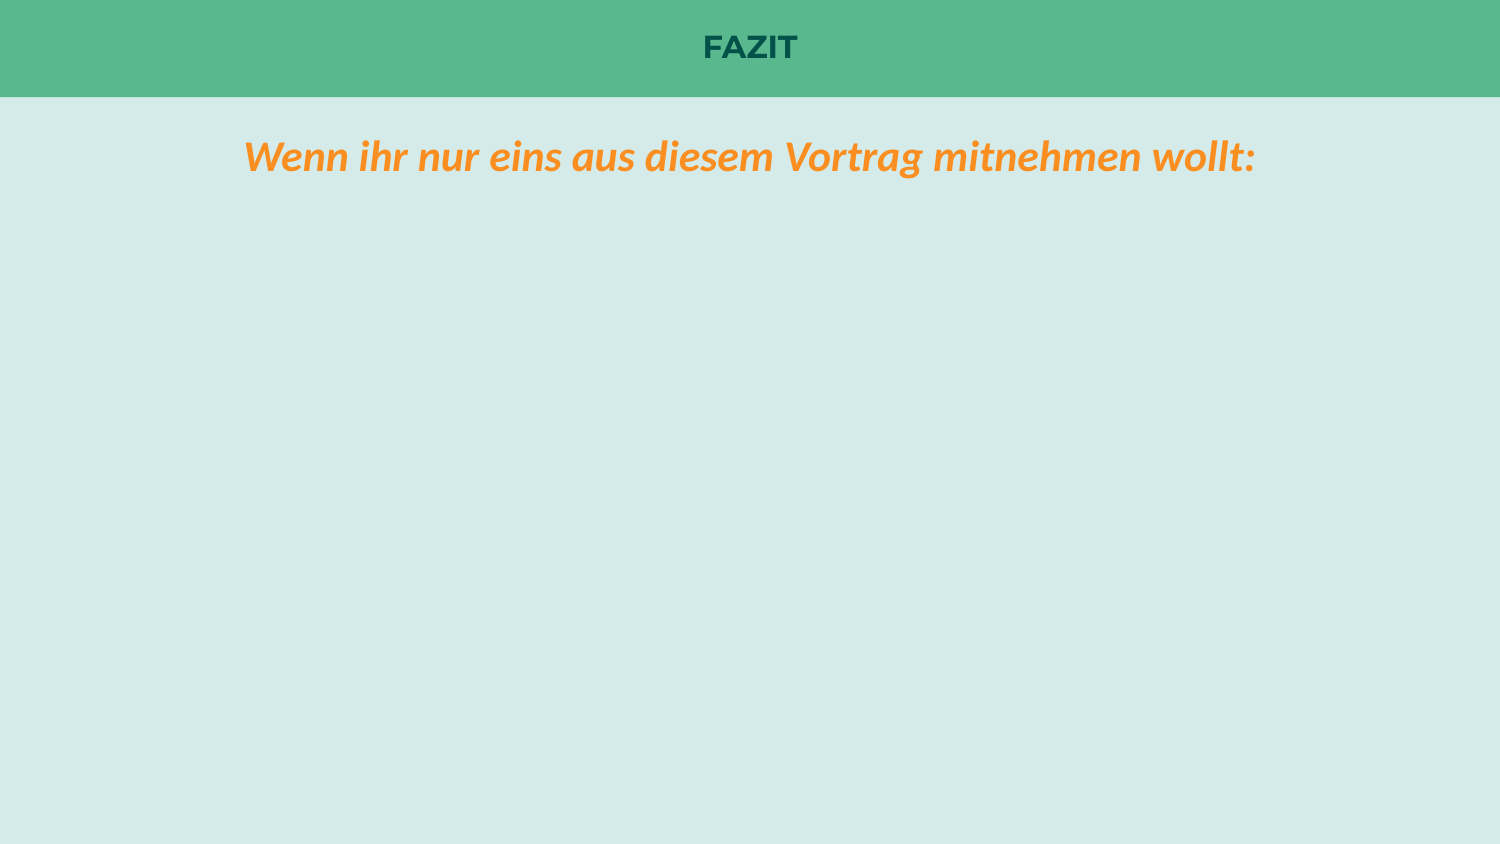

# Fazit
Wenn ihr nur eins aus diesem Vortrag mitnehmen wollt: